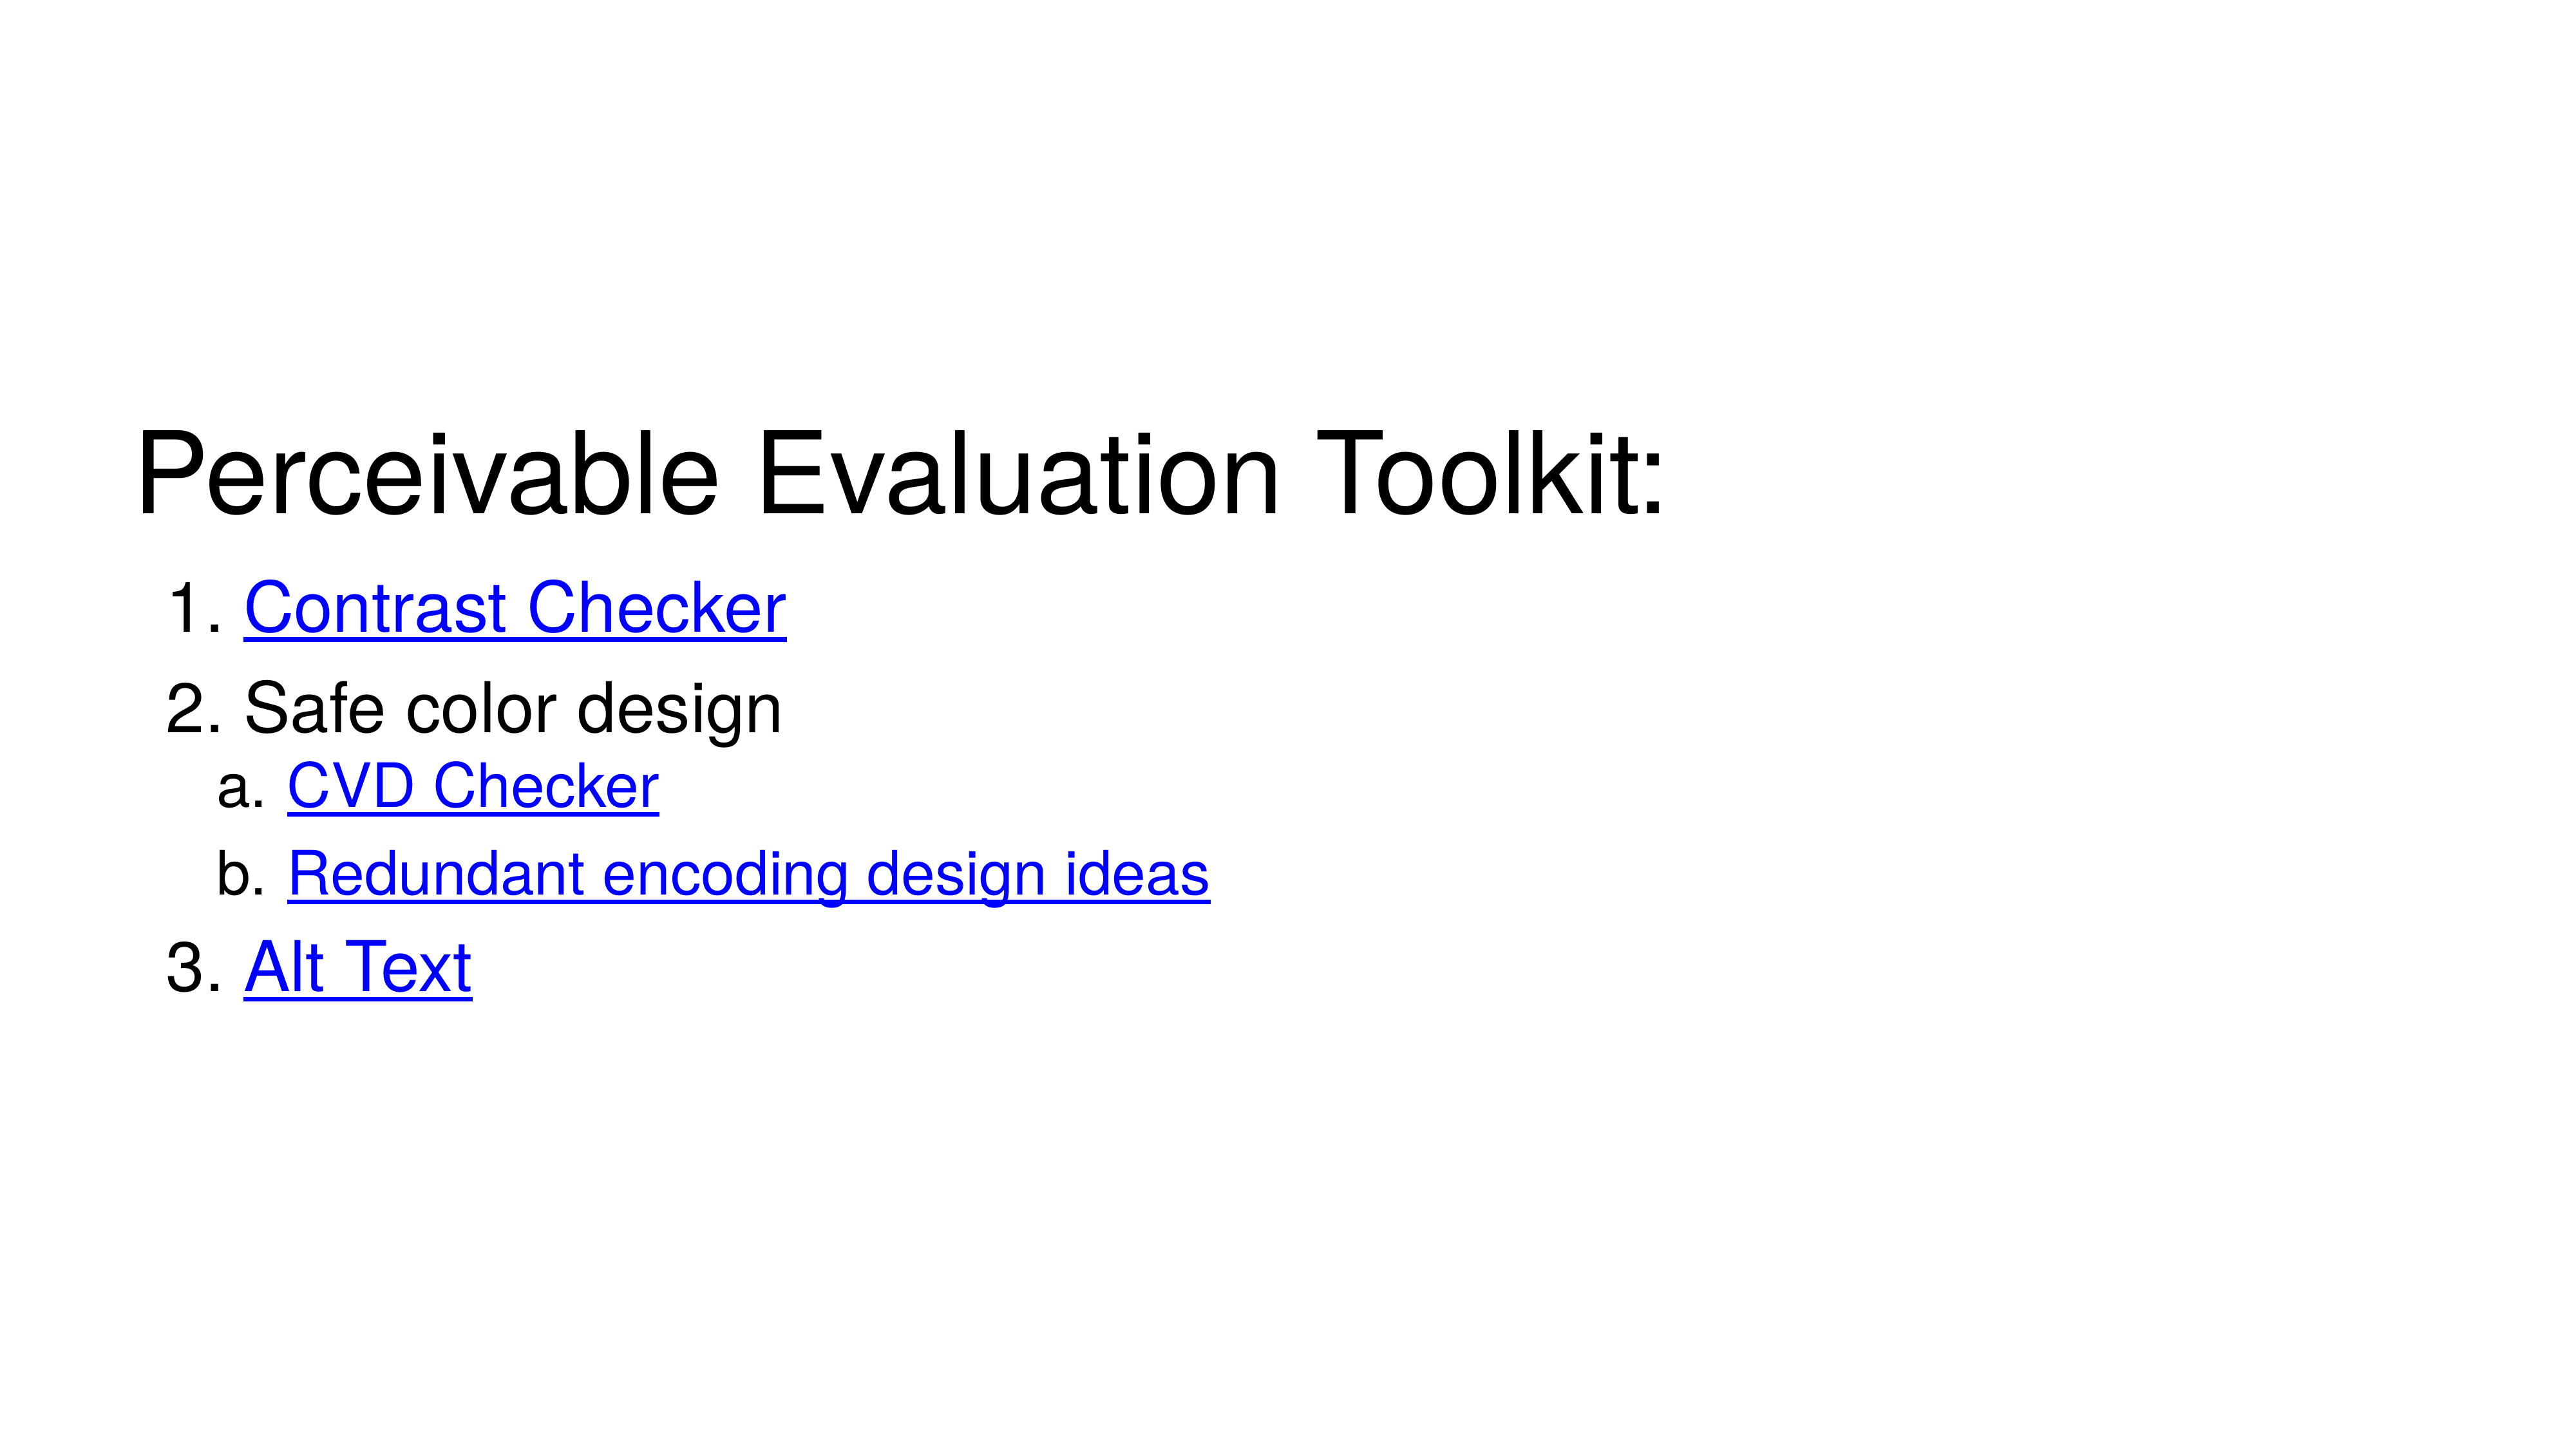

# Perceivable Evaluation Toolkit:
 Contrast Checker
 Safe color design
 CVD Checker
 Redundant encoding design ideas
 Alt Text